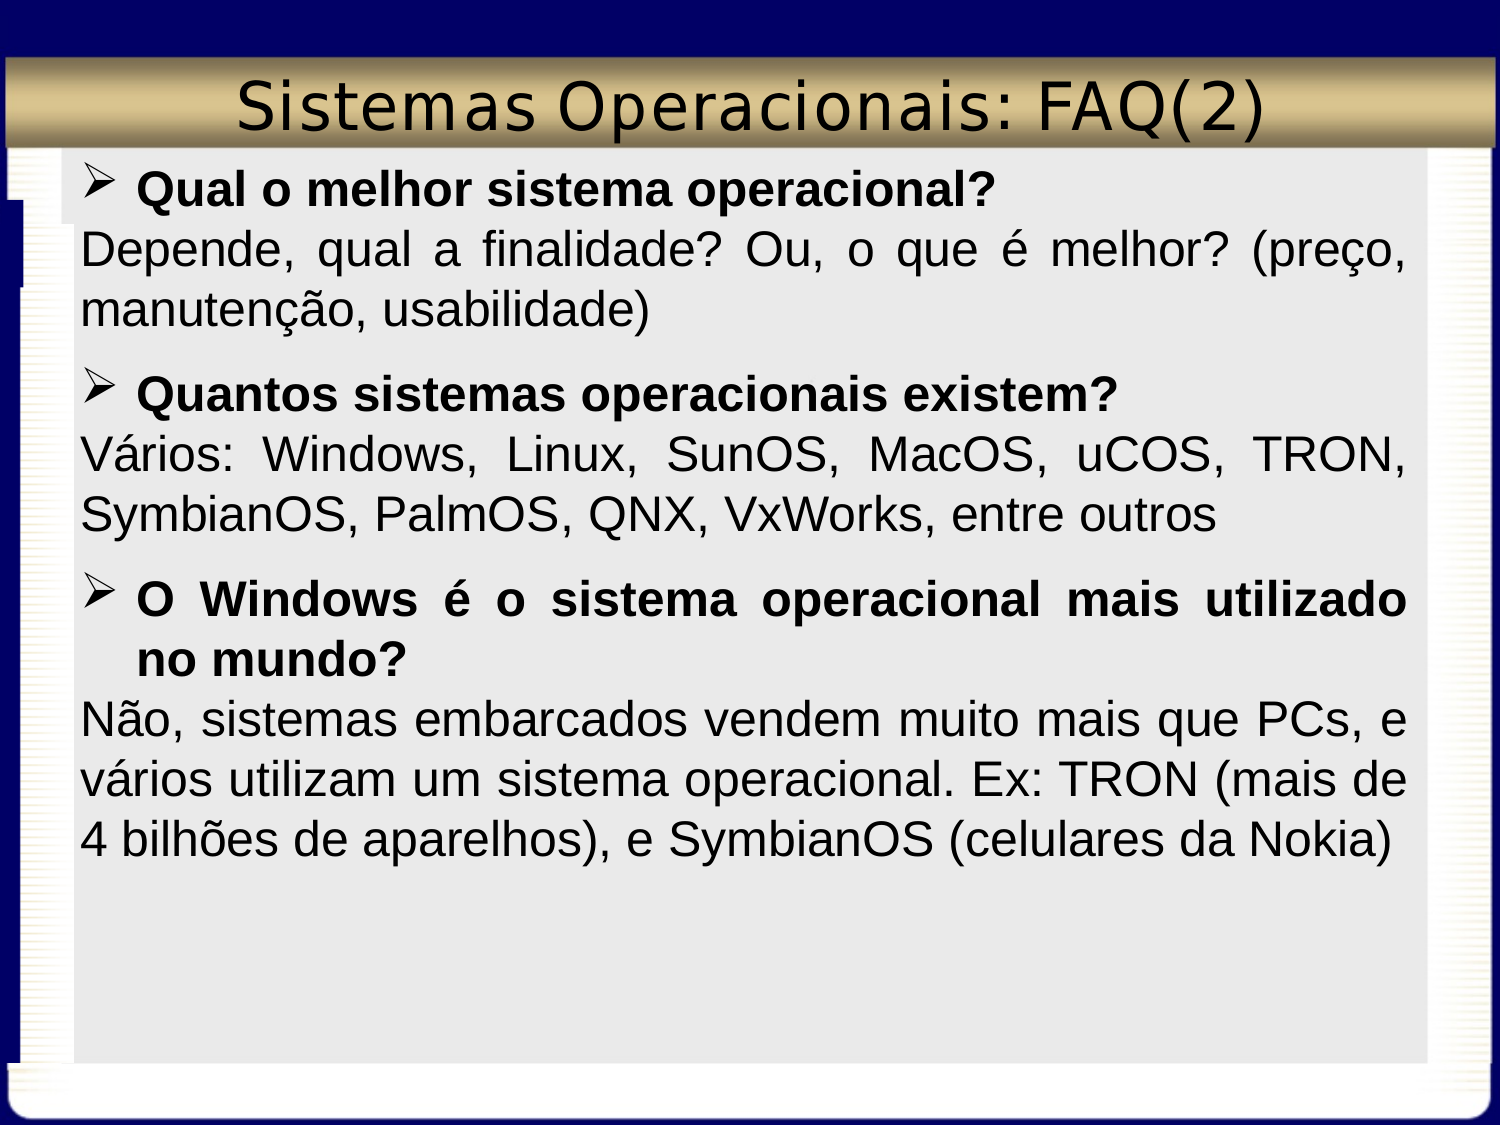

# Sistemas Operacionais: FAQ(2)
Qual o melhor sistema operacional?
Depende, qual a finalidade? Ou, o que é melhor? (preço, manutenção, usabilidade)
Quantos sistemas operacionais existem?
Vários: Windows, Linux, SunOS, MacOS, uCOS, TRON, SymbianOS, PalmOS, QNX, VxWorks, entre outros
O Windows é o sistema operacional mais utilizado no mundo?
Não, sistemas embarcados vendem muito mais que PCs, e vários utilizam um sistema operacional. Ex: TRON (mais de 4 bilhões de aparelhos), e SymbianOS (celulares da Nokia)